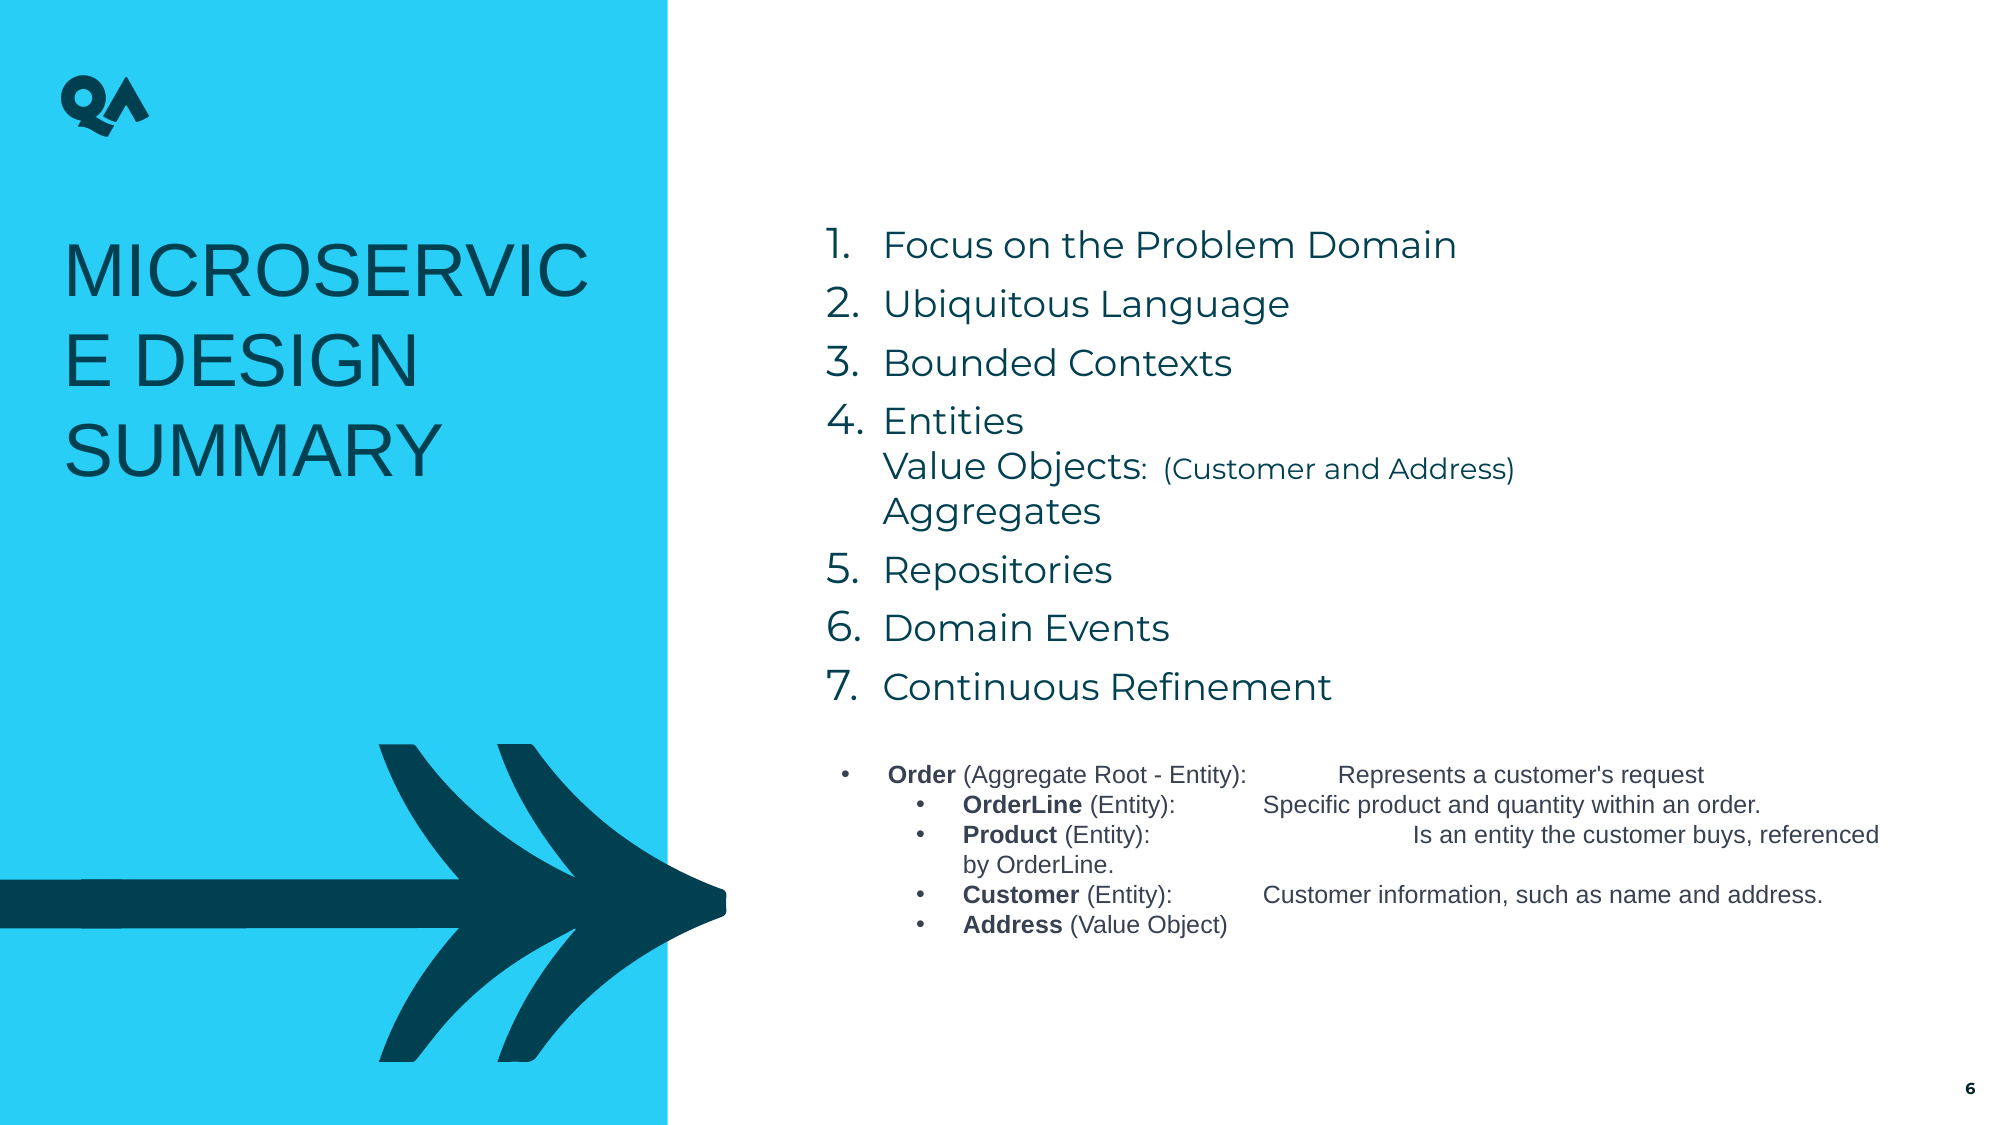

Microservice design summary
Focus on the Problem Domain
Ubiquitous Language
Bounded Contexts
Entities
Value Objects:  (Customer and Address)
Aggregates
Repositories
Domain Events
Continuous Refinement

Order (Aggregate Root - Entity): 	Represents a customer's request
OrderLine (Entity): 	Specific product and quantity within an order.
Product (Entity): 		Is an entity the customer buys, referenced by OrderLine.
Customer (Entity):	Customer information, such as name and address.
Address (Value Object)
6